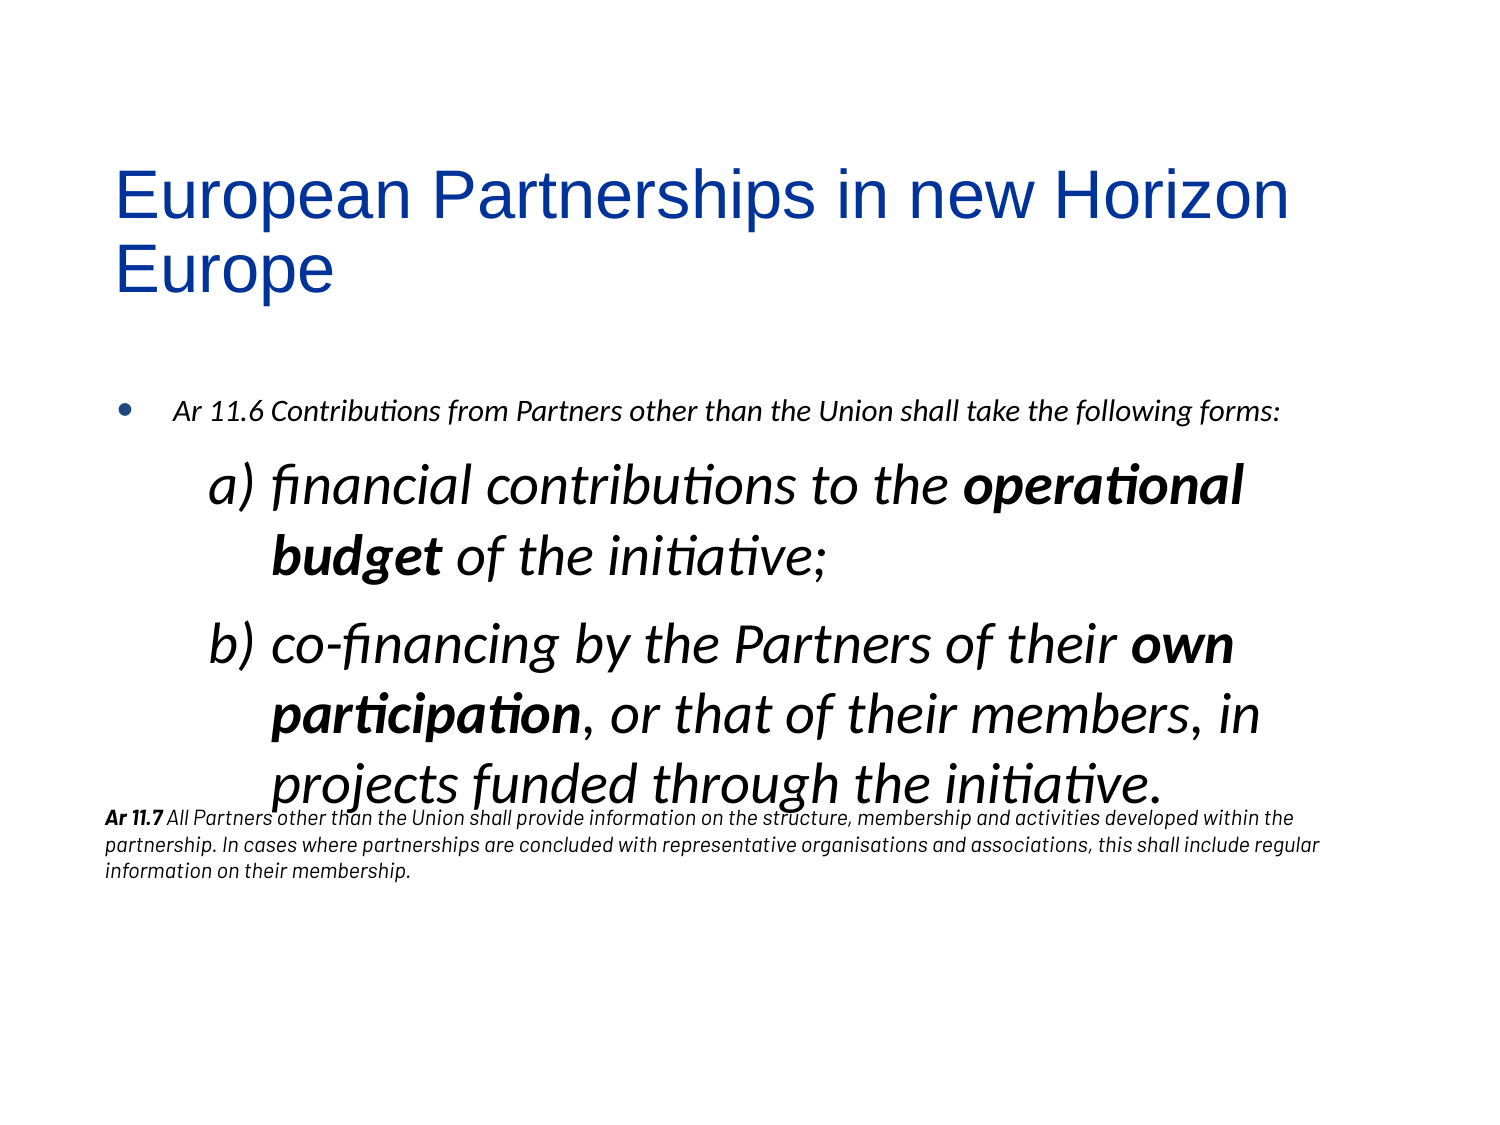

European Partnerships in new Horizon Europe
Ar 11.6 Contributions from Partners other than the Union shall take the following forms:
financial contributions to the operational budget of the initiative;
co-financing by the Partners of their own participation, or that of their members, in projects funded through the initiative.

Ar 11.7 All Partners other than the Union shall provide information on the structure, membership and activities developed within the partnership. In cases where partnerships are concluded with representative organisations and associations, this shall include regular information on their membership.